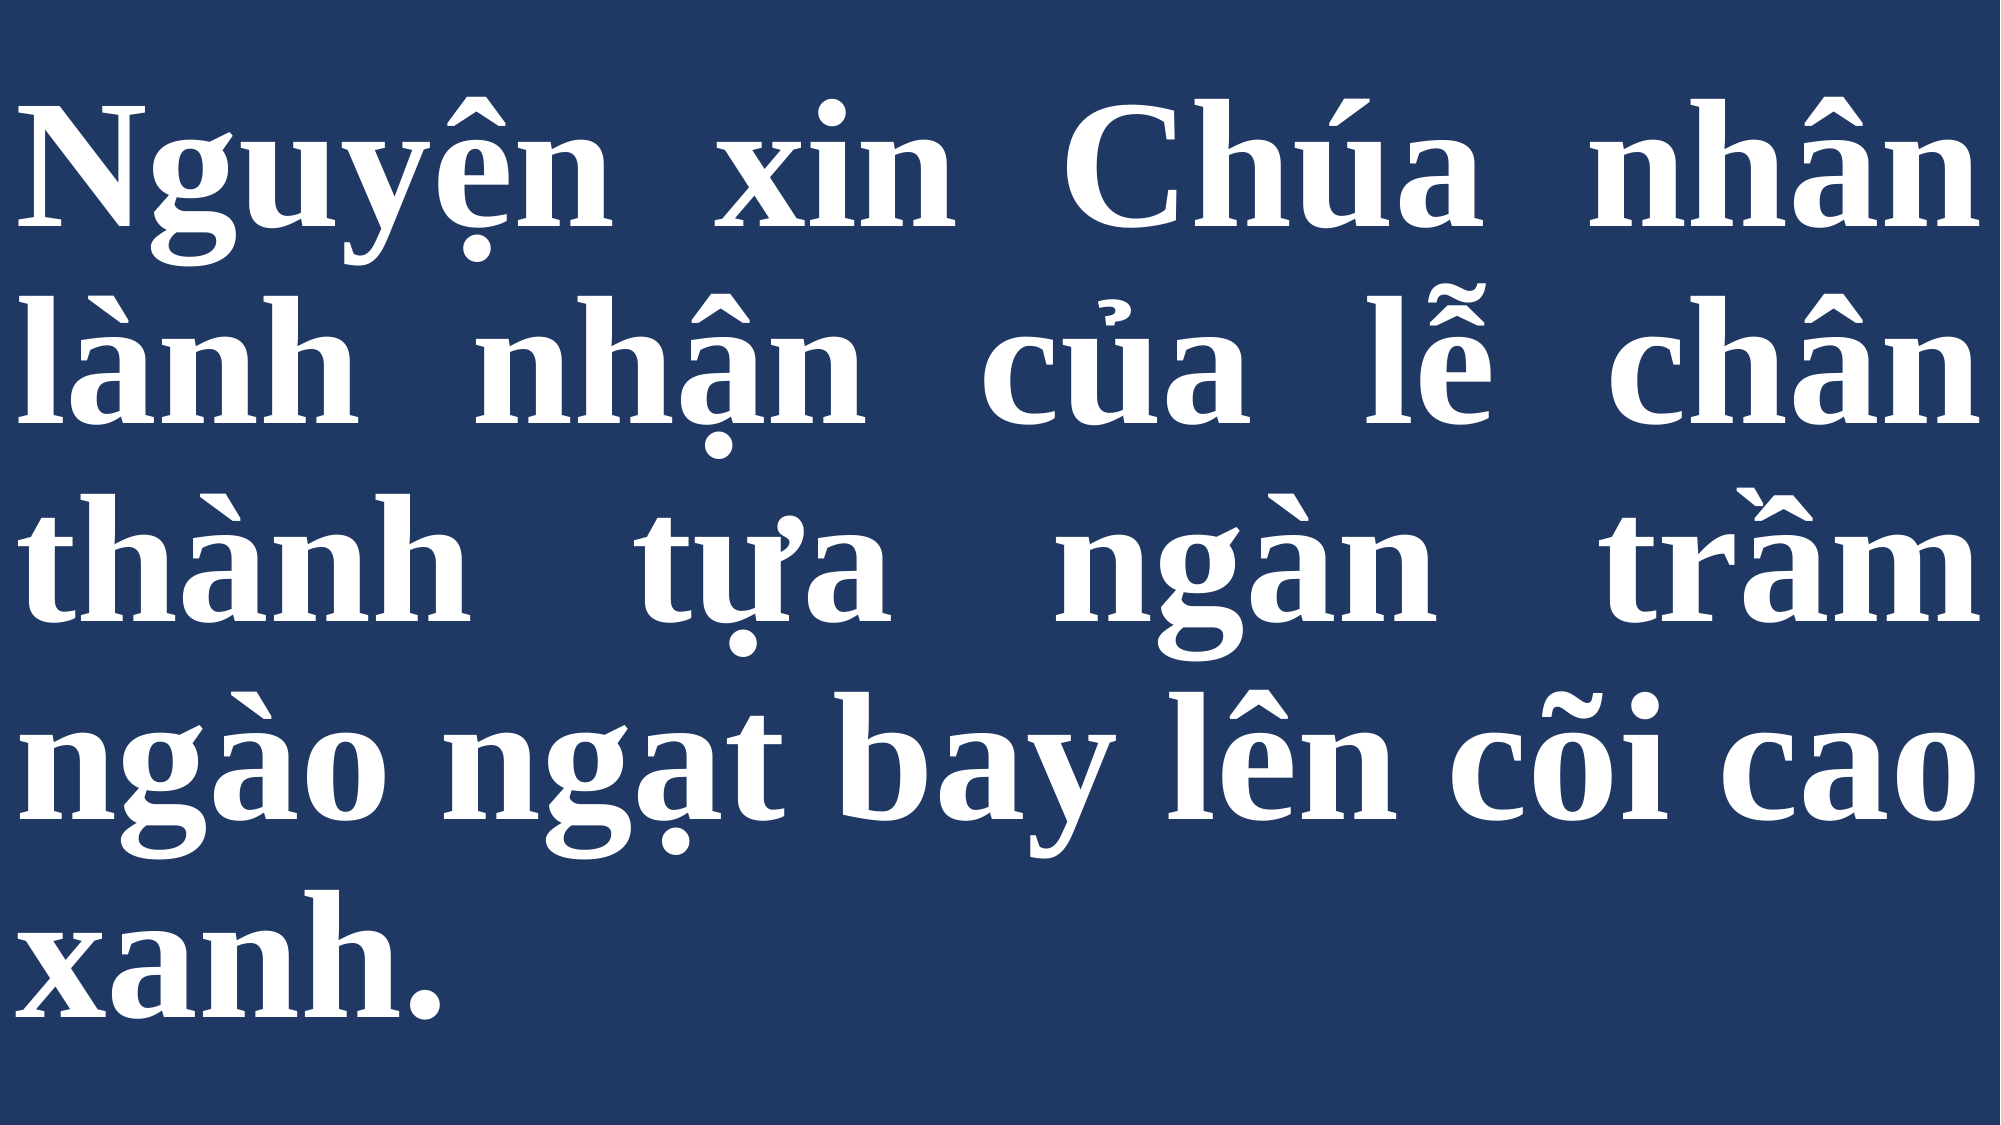

# Nguyện xin Chúa nhân lành nhận của lễ chân thành tựa ngàn trầm ngào ngạt bay lên cõi cao xanh.